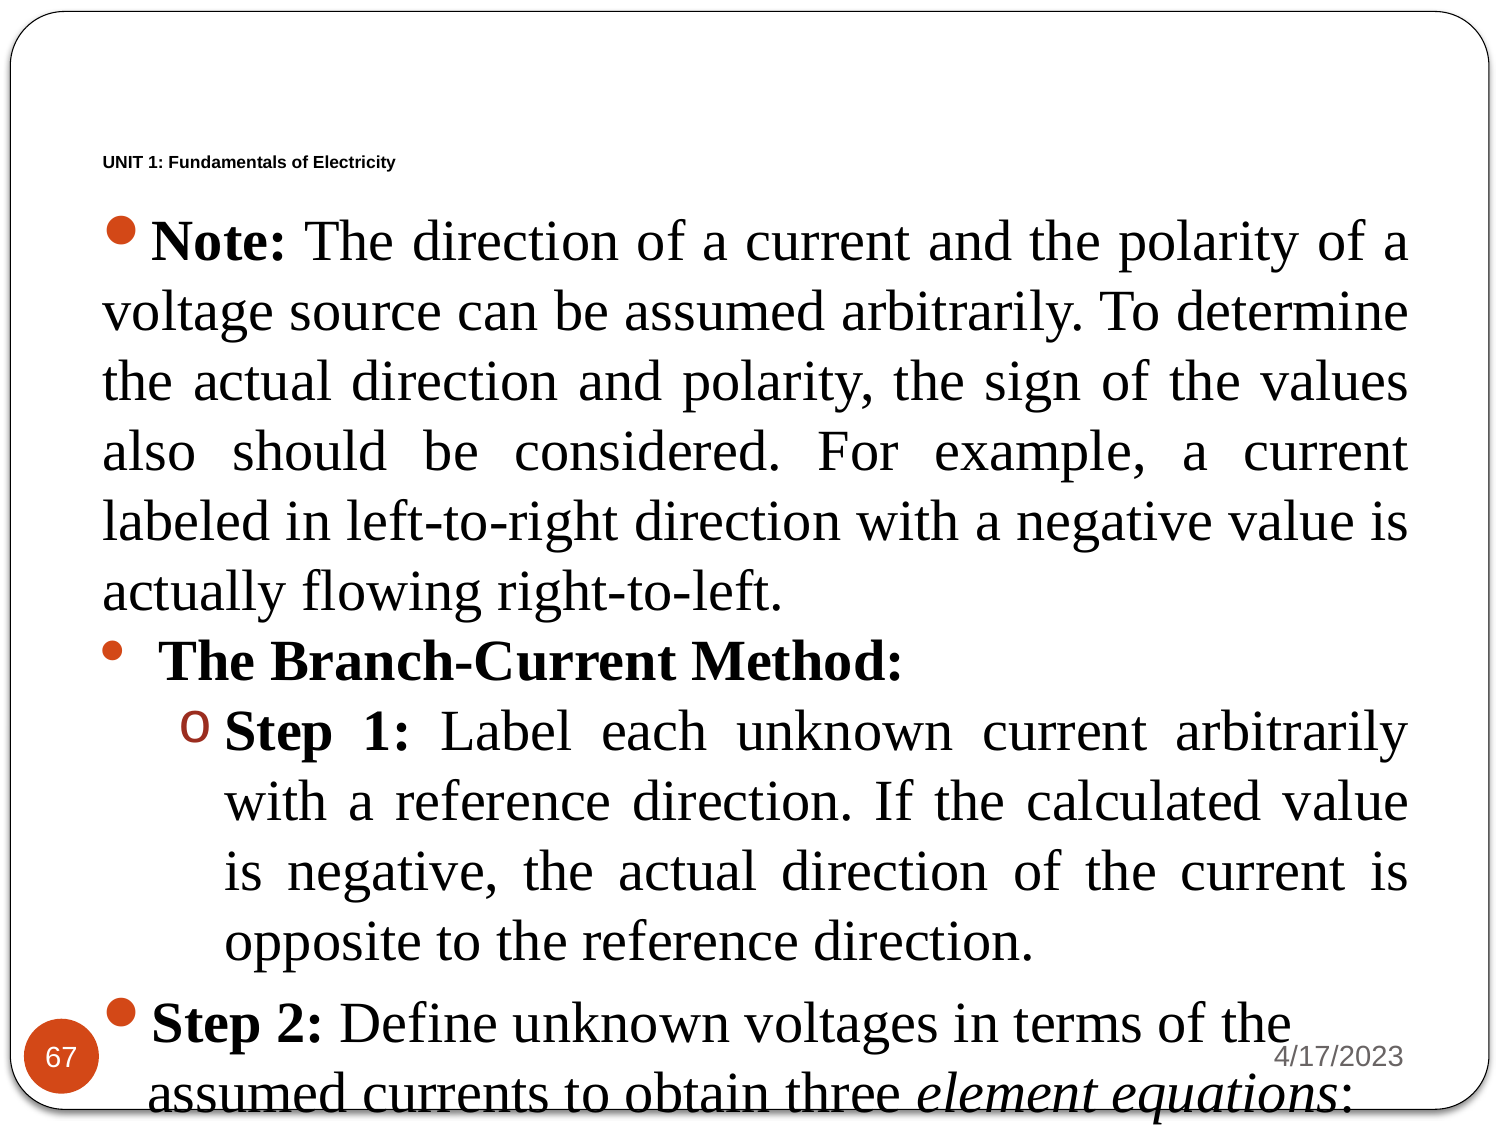

# UNIT 1: Fundamentals of Electricity
Note: The direction of a current and the polarity of a voltage source can be assumed arbitrarily. To determine the actual direction and polarity, the sign of the values also should be considered. For example, a current labeled in left-to-right direction with a negative value is actually flowing right-to-left.
The Branch-Current Method:
Step 1: Label each unknown current arbitrarily with a reference direction. If the calculated value is negative, the actual direction of the current is opposite to the reference direction.
Step 2: Define unknown voltages in terms of the assumed currents to obtain three element equations:

4/17/2023
67